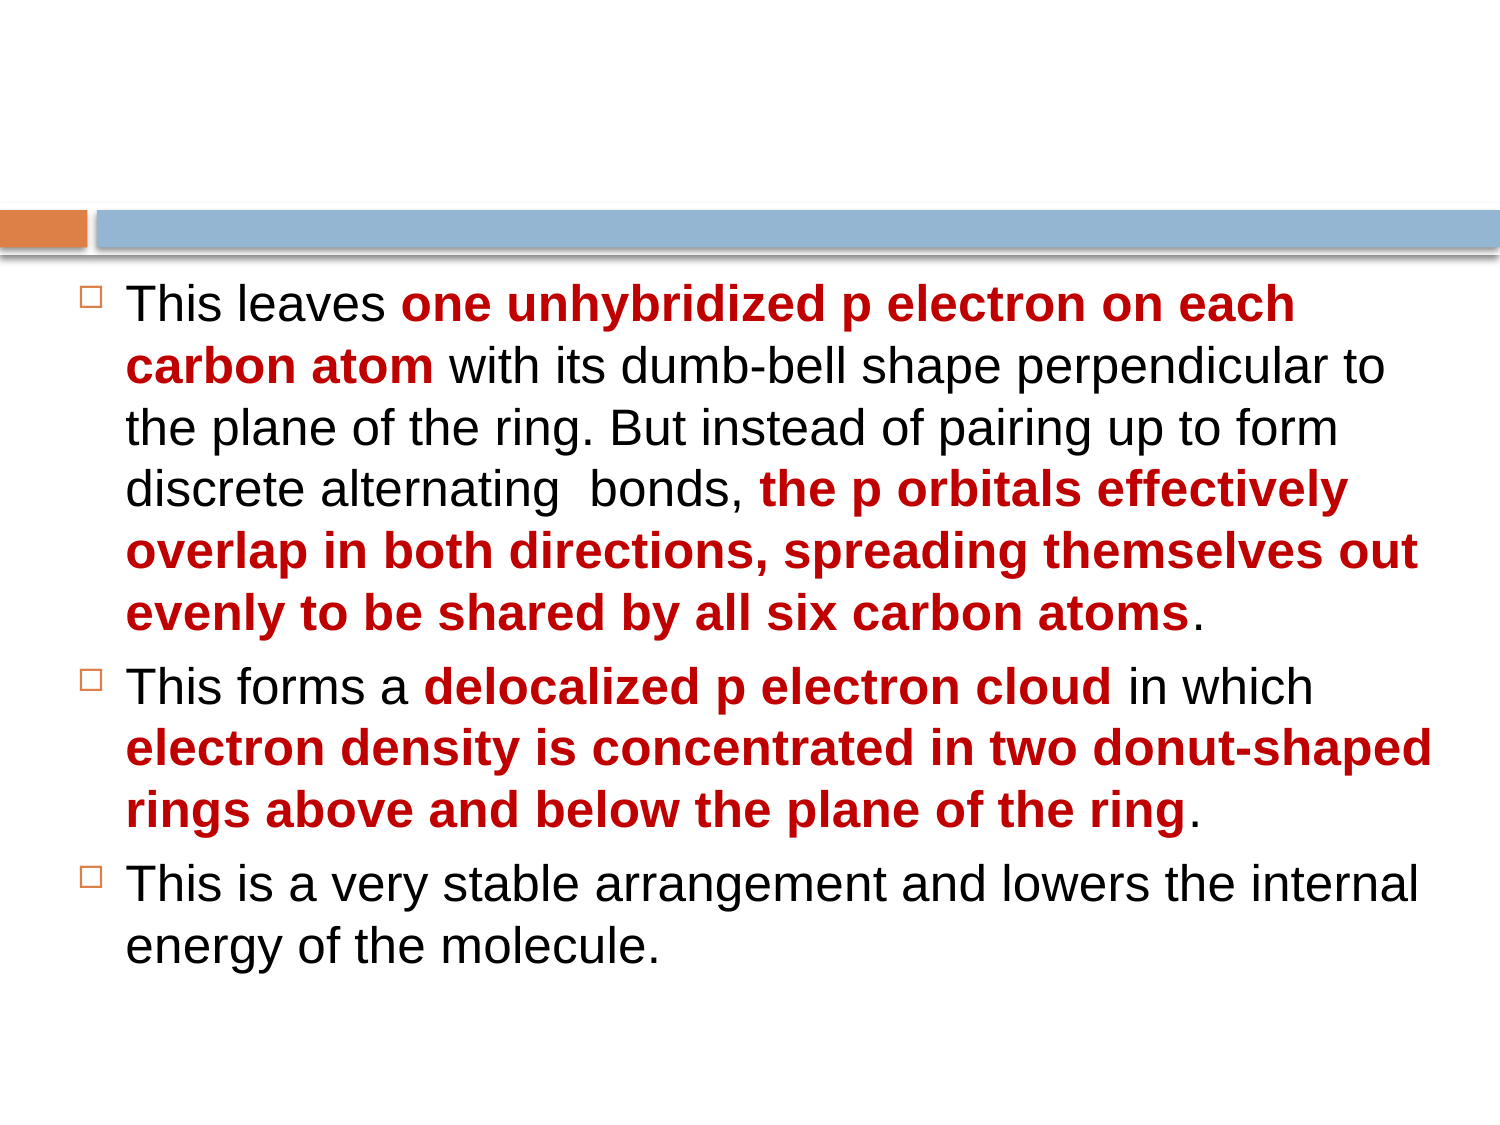

This leaves one unhybridized p electron on each carbon atom with its dumb-bell shape perpendicular to the plane of the ring. But instead of pairing up to form discrete alternating  bonds, the p orbitals effectively overlap in both directions, spreading themselves out evenly to be shared by all six carbon atoms.
This forms a delocalized p electron cloud in which electron density is concentrated in two donut-shaped rings above and below the plane of the ring.
This is a very stable arrangement and lowers the internal energy of the molecule.